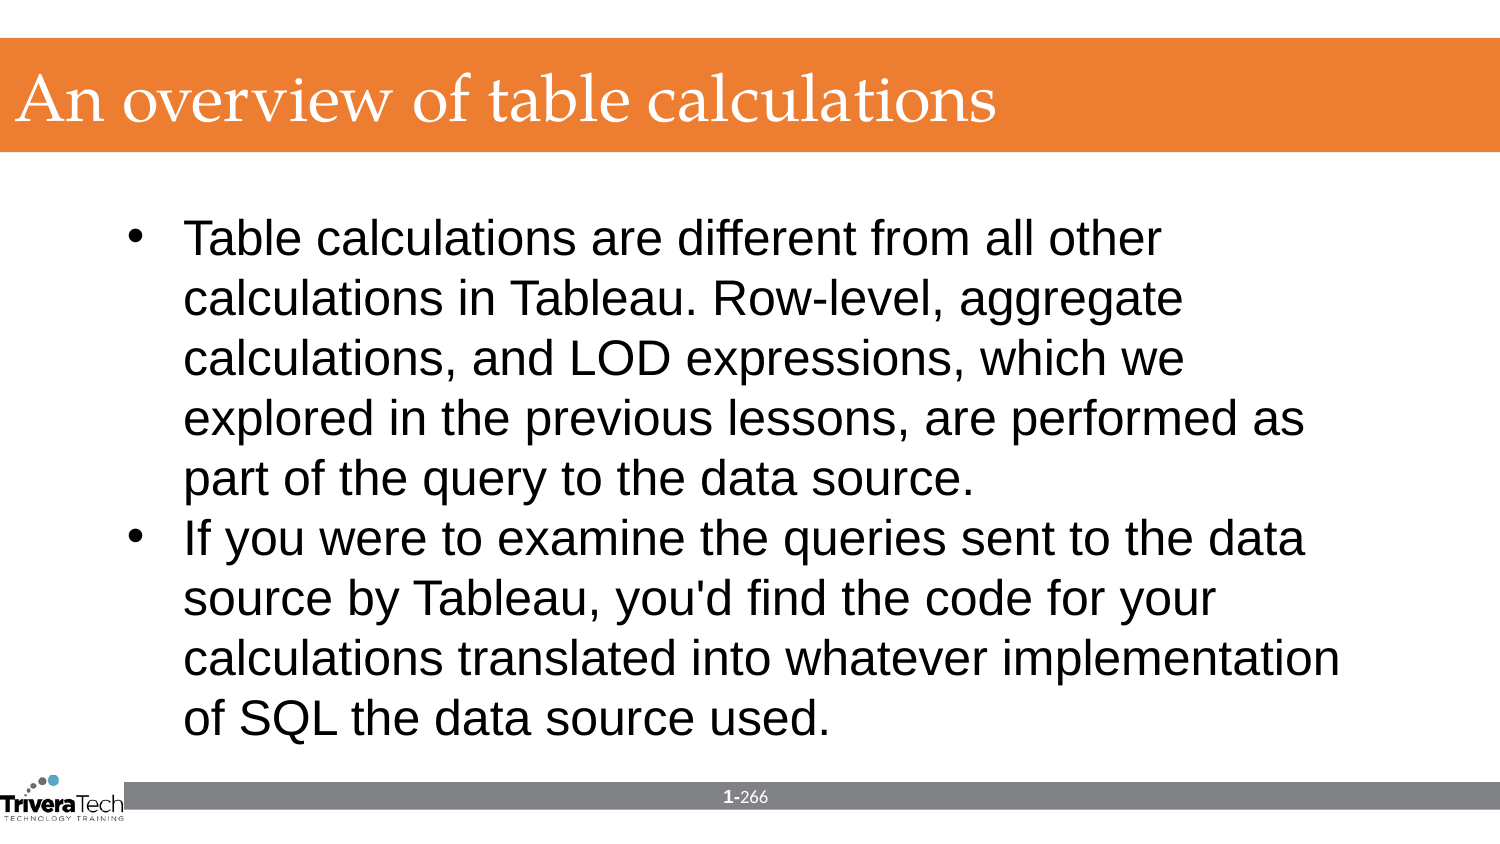

An overview of table calculations
Table calculations are different from all other calculations in Tableau. Row-level, aggregate calculations, and LOD expressions, which we explored in the previous lessons, are performed as part of the query to the data source.
If you were to examine the queries sent to the data source by Tableau, you'd find the code for your calculations translated into whatever implementation of SQL the data source used.
1-266